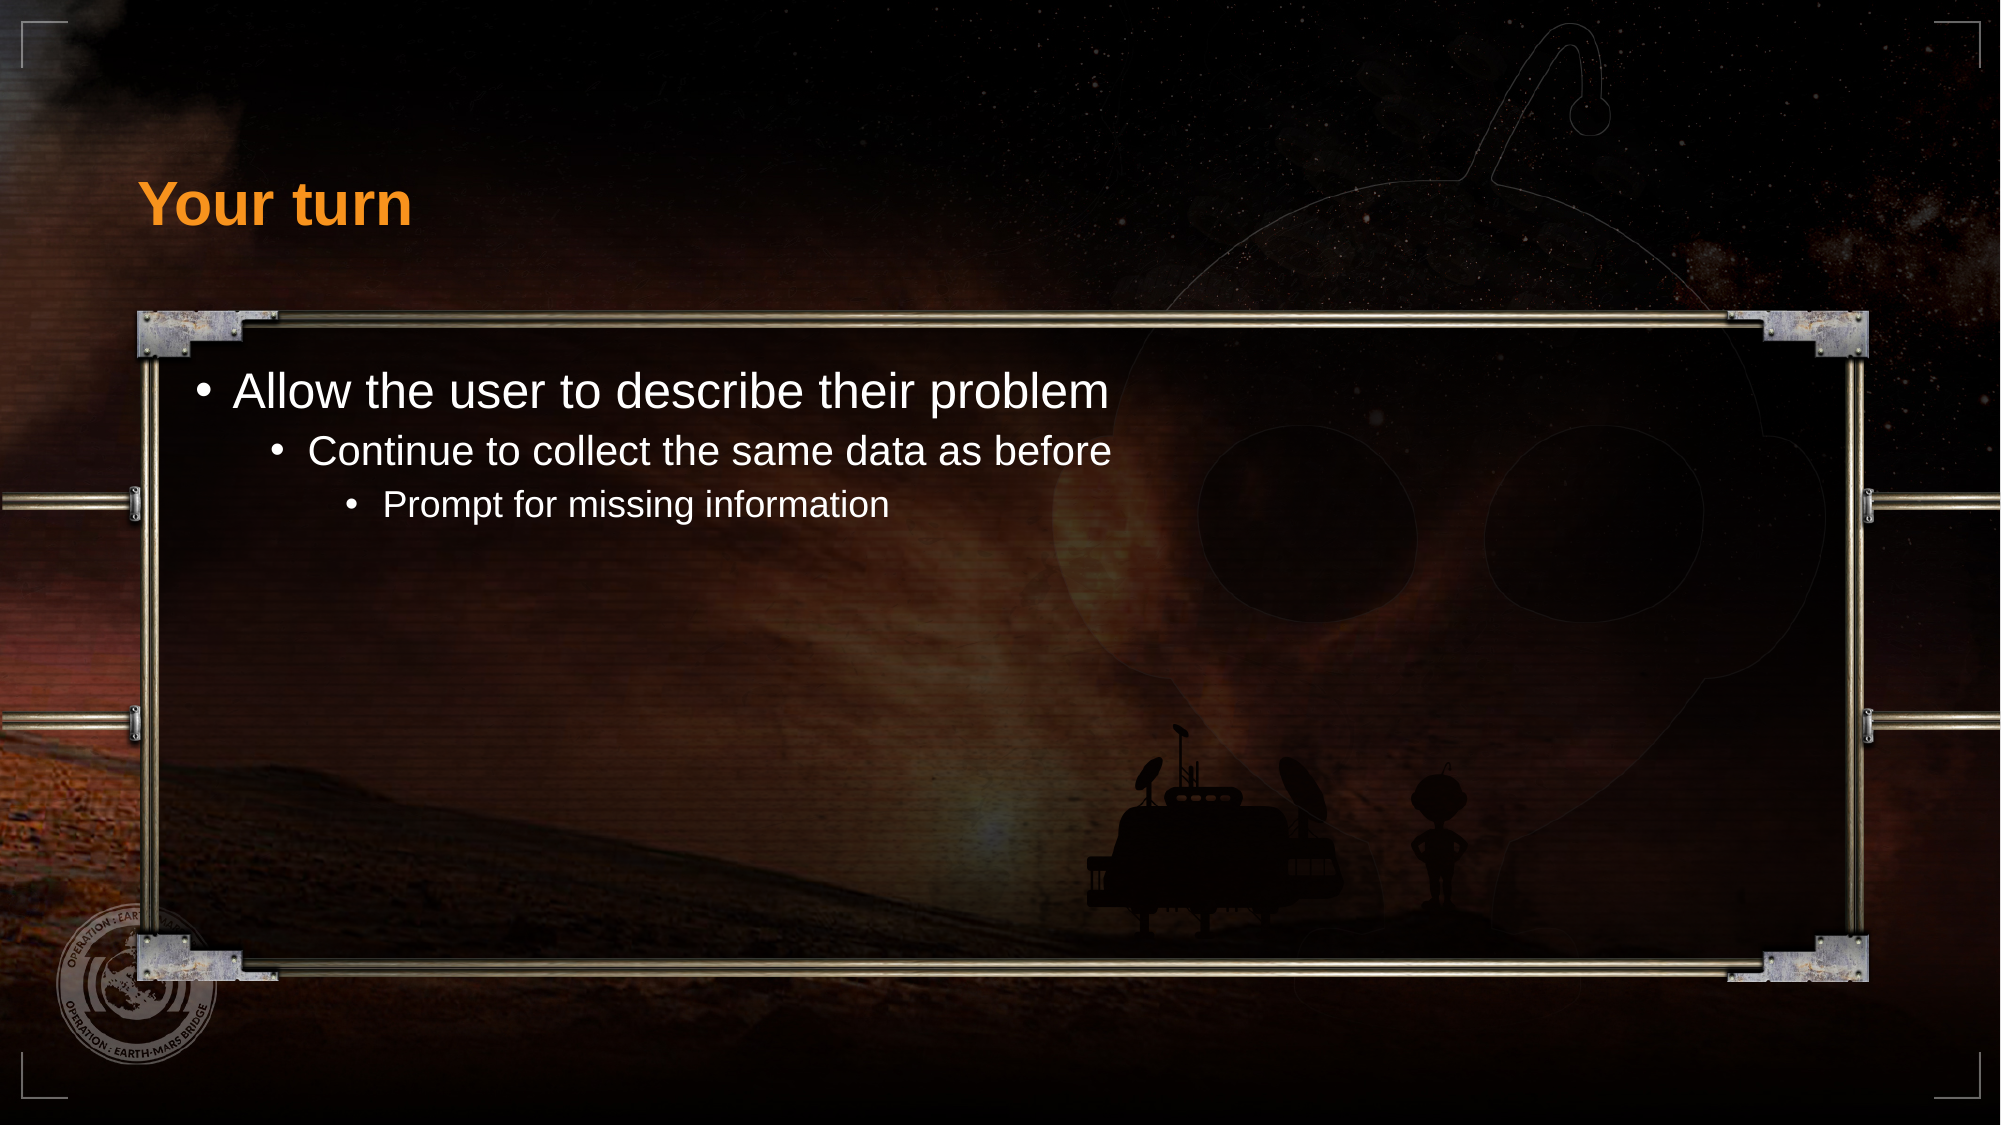

# Your turn
Allow the user to describe their problem
Continue to collect the same data as before
Prompt for missing information